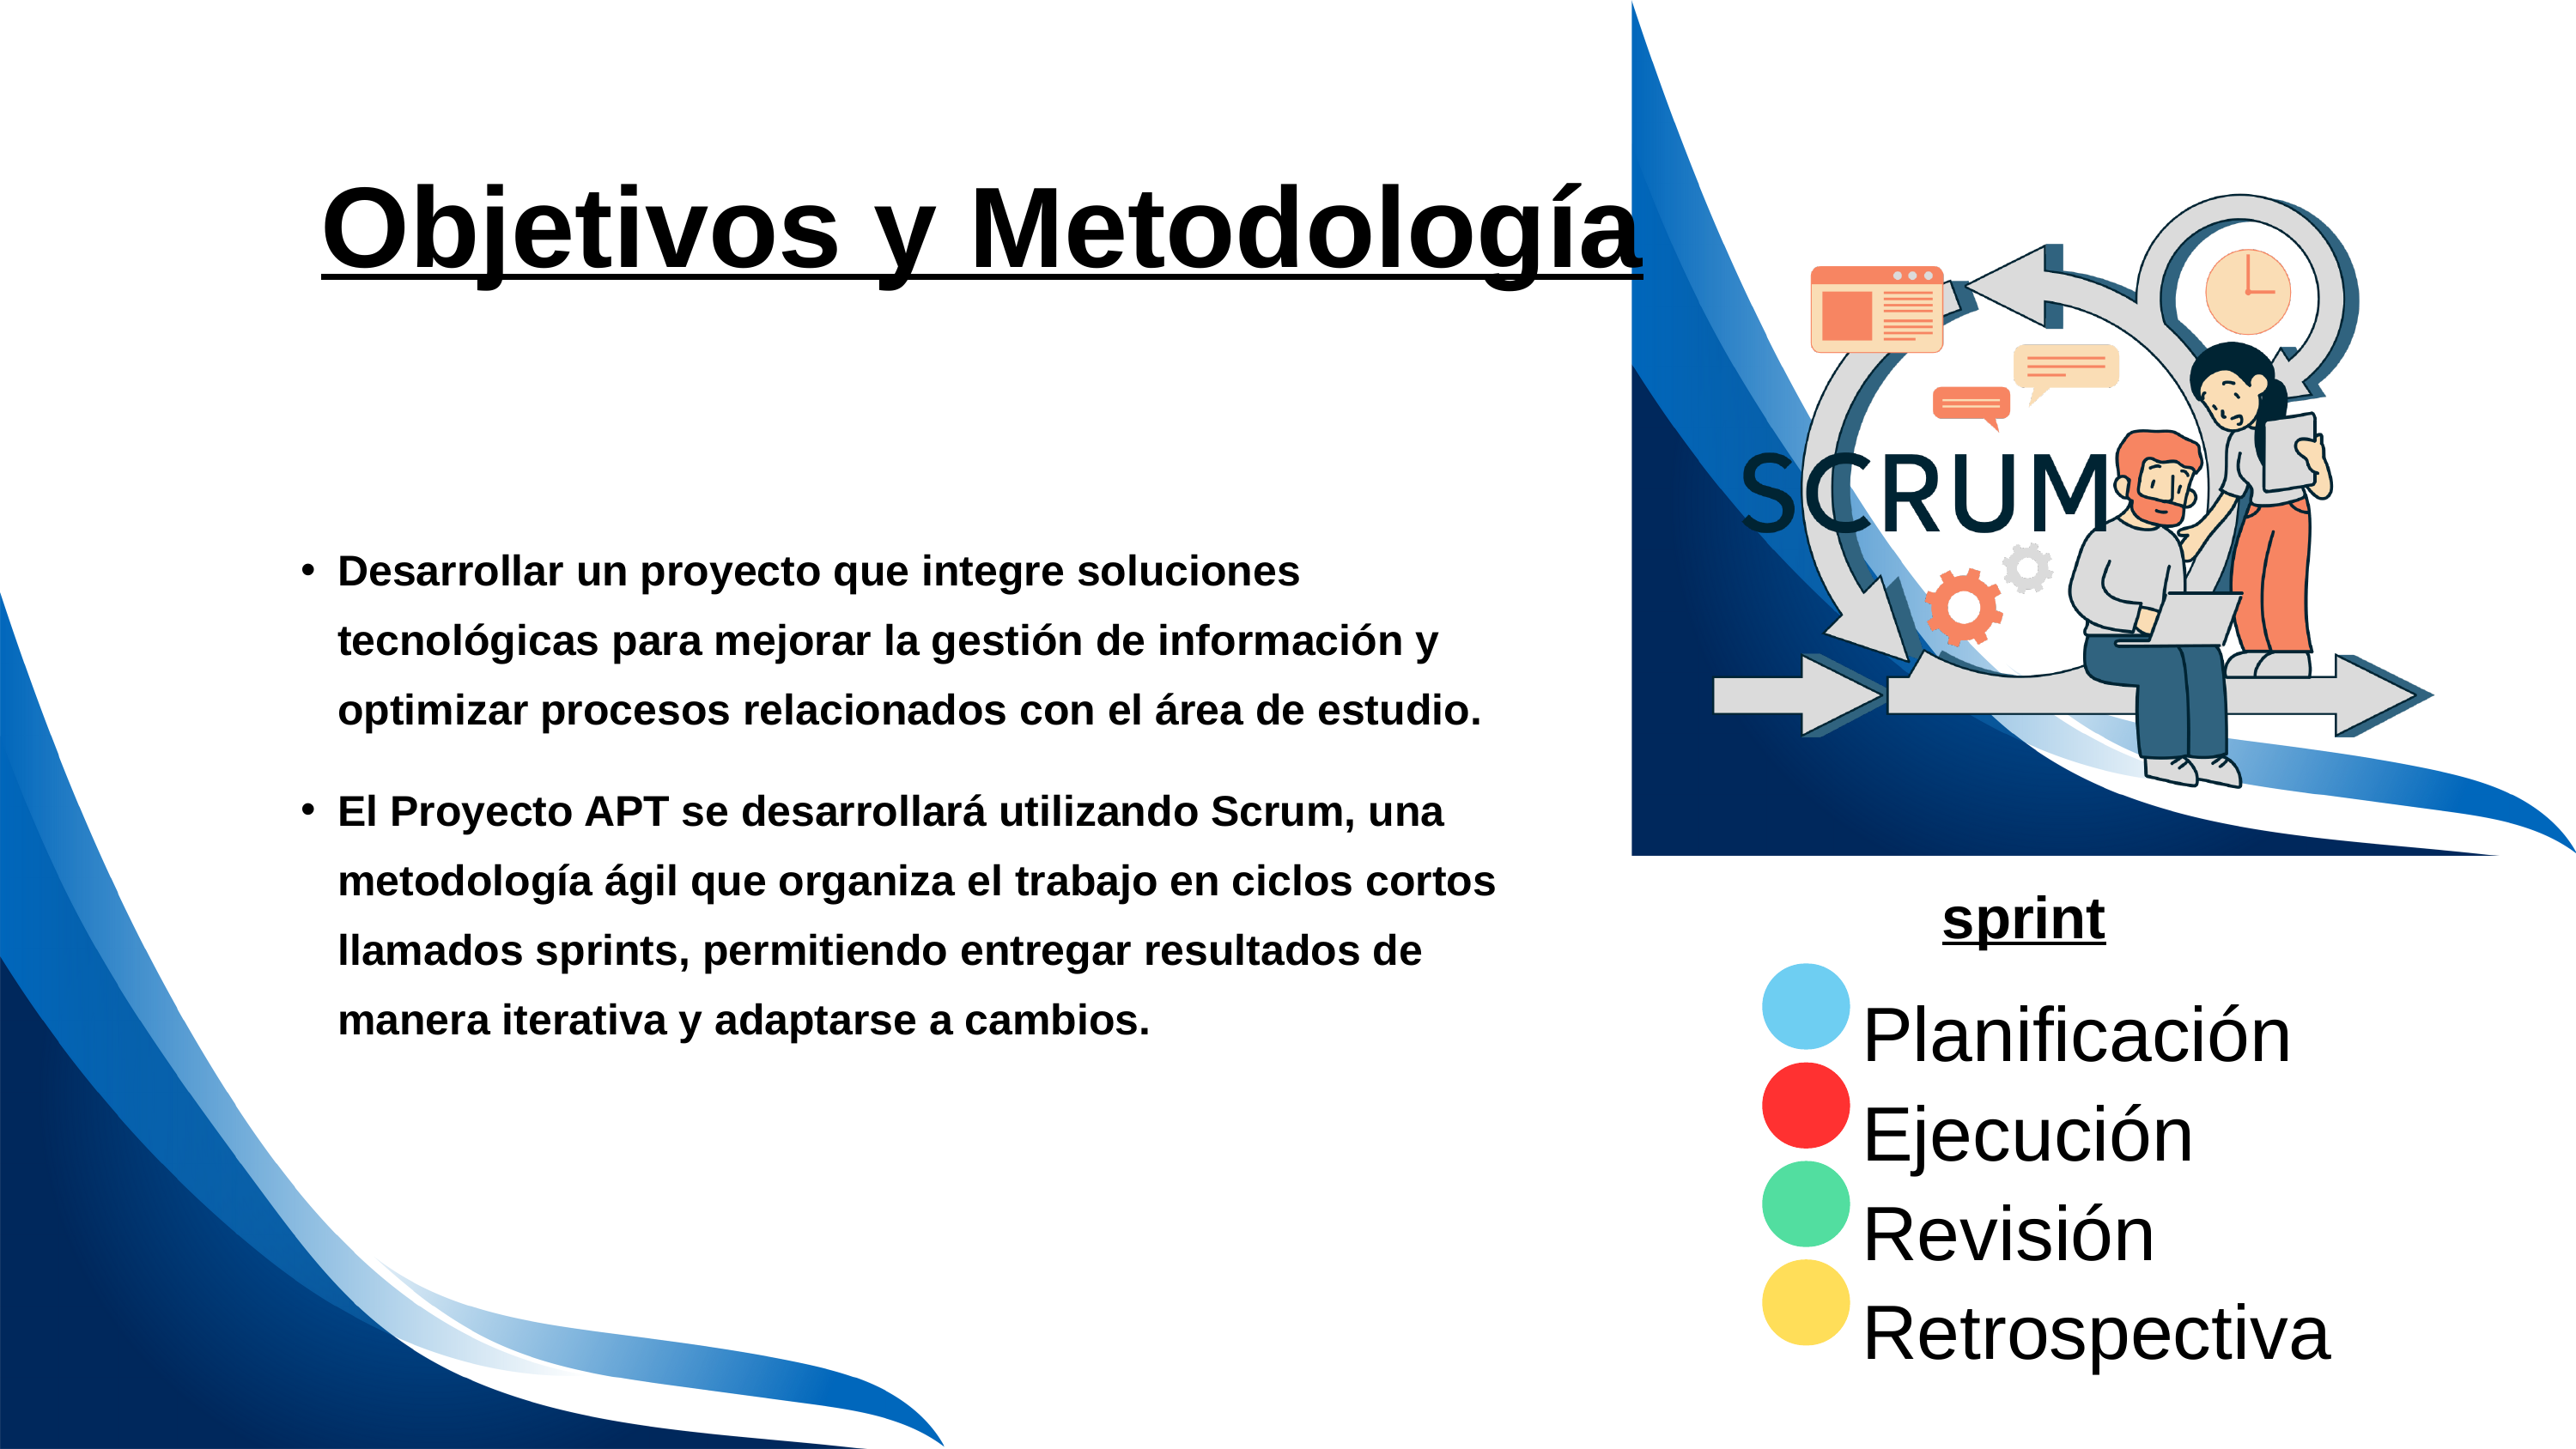

Objetivos y Metodología

Desarrollar un proyecto que integre soluciones tecnológicas para mejorar la gestión de información y optimizar procesos relacionados con el área de estudio.

El Proyecto APT se desarrollará utilizando Scrum, una metodología ágil que organiza el trabajo en ciclos cortos llamados sprints, permitiendo entregar resultados de manera iterativa y adaptarse a cambios.
sprint

Planificación

Ejecución

Revisión

Retrospectiva